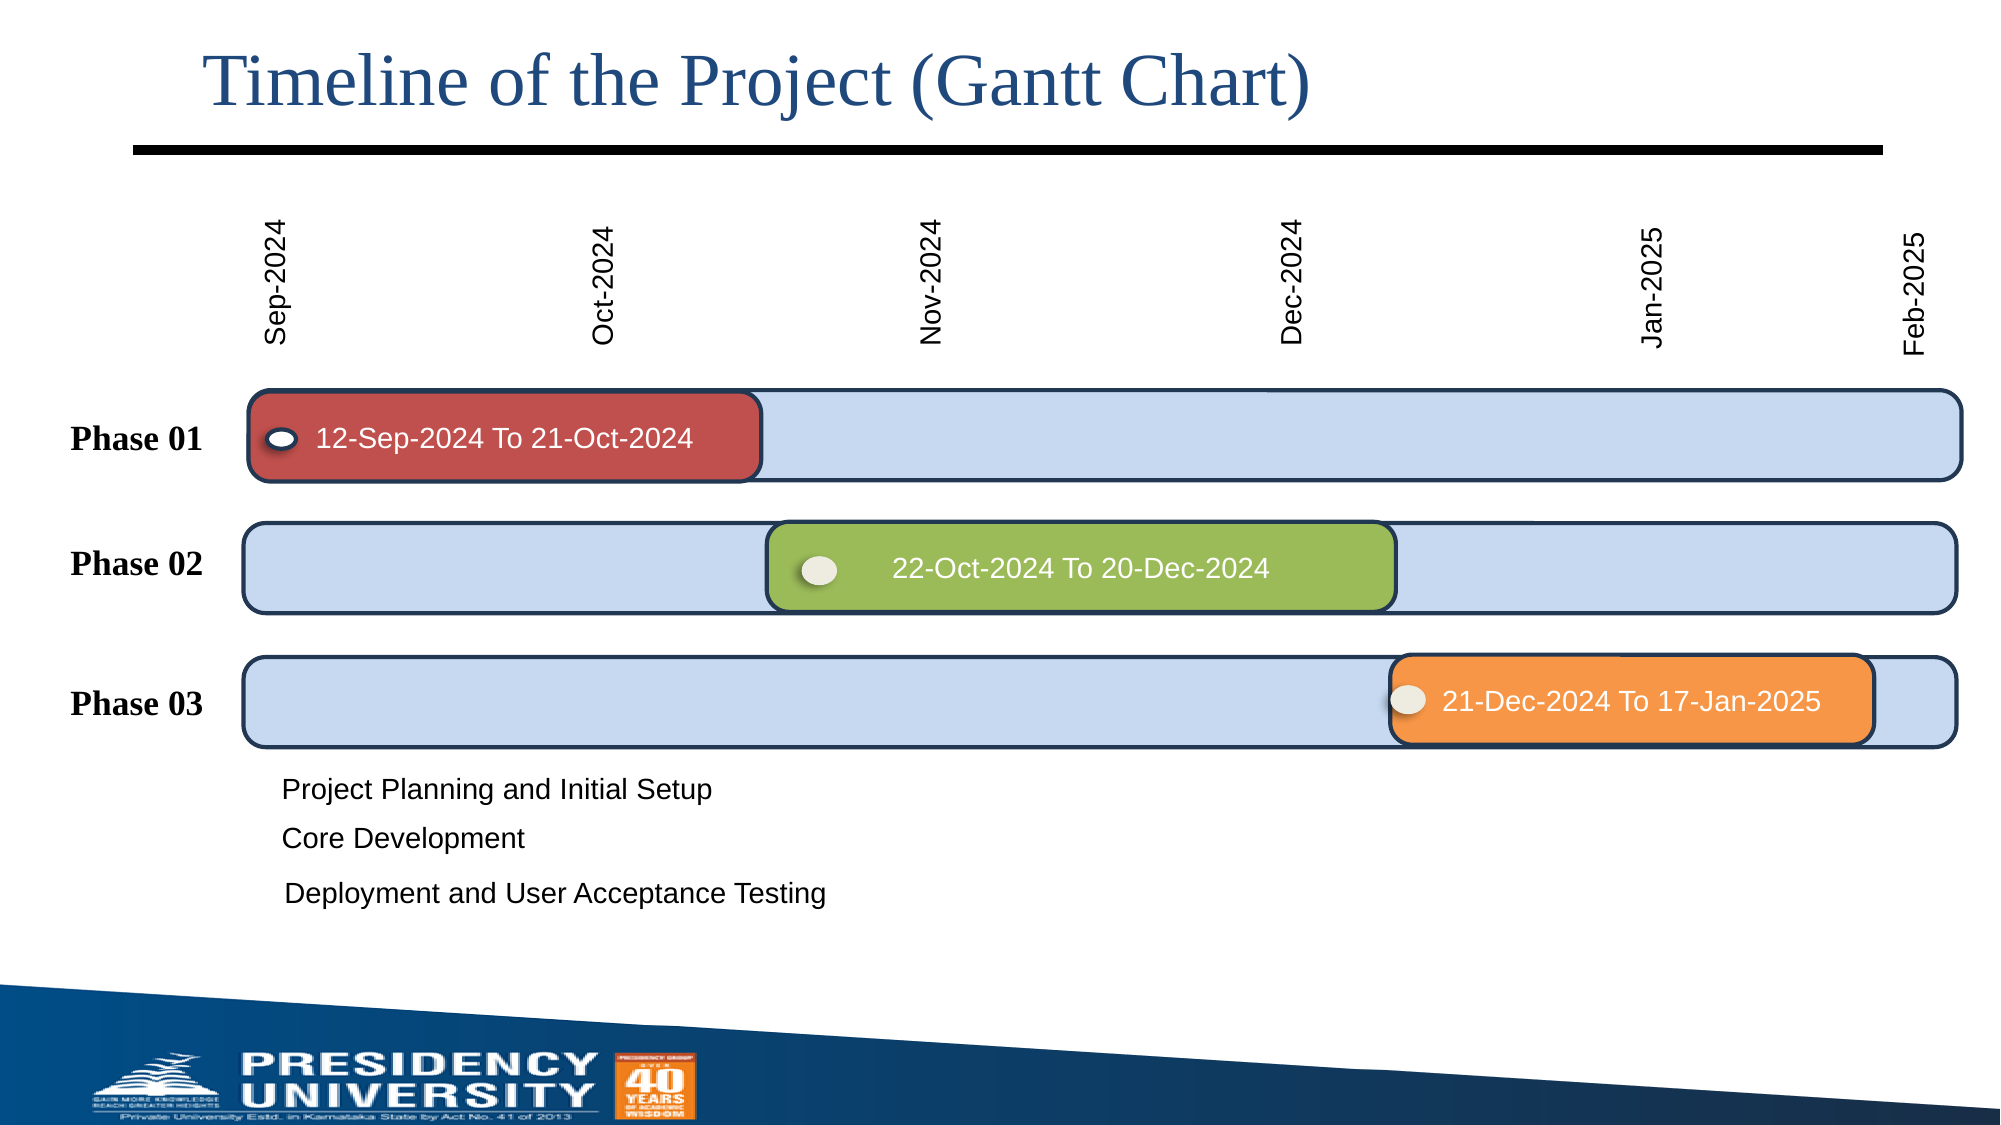

Timeline of the Project (Gantt Chart)
Sep-2024
Oct-2024
Nov-2024
Dec-2024
Jan-2025
Feb-2025

12-Sep-2024 To 21-Oct-2024
Phase 01

22-Oct-2024 To 20-Dec-2024

Phase 02

21-Dec-2024 To 17-Jan-2025

Phase 03

Project Planning and Initial Setup
Core Development
Deployment and User Acceptance Testing